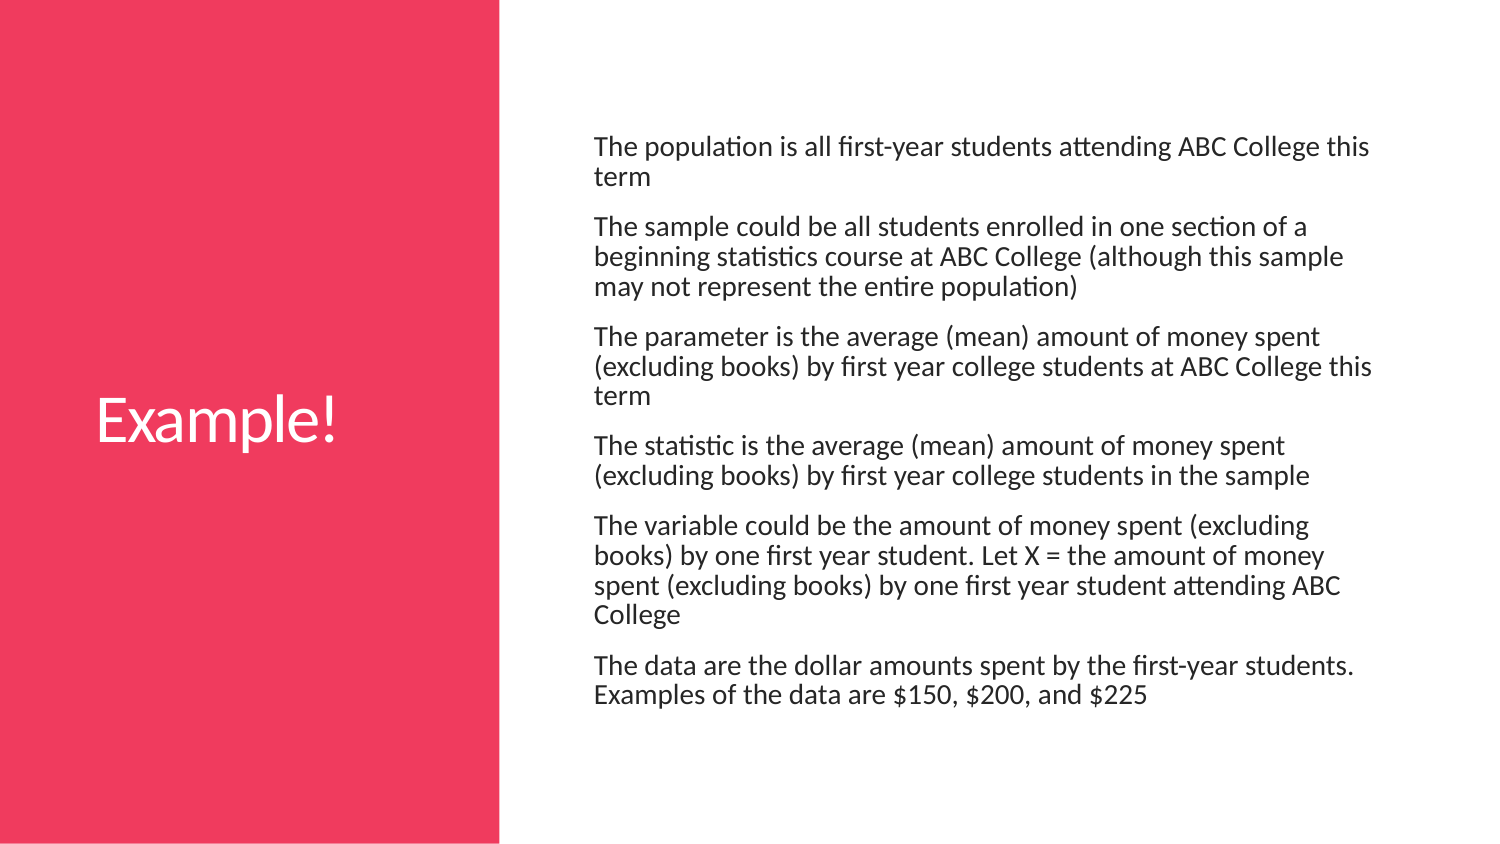

# Example!
The population is all first-year students attending ABC College this term
The sample could be all students enrolled in one section of a beginning statistics course at ABC College (although this sample may not represent the entire population)
The parameter is the average (mean) amount of money spent (excluding books) by first year college students at ABC College this term
The statistic is the average (mean) amount of money spent (excluding books) by first year college students in the sample
The variable could be the amount of money spent (excluding books) by one first year student. Let X = the amount of money spent (excluding books) by one first year student attending ABC College
The data are the dollar amounts spent by the first-year students. Examples of the data are $150, $200, and $225